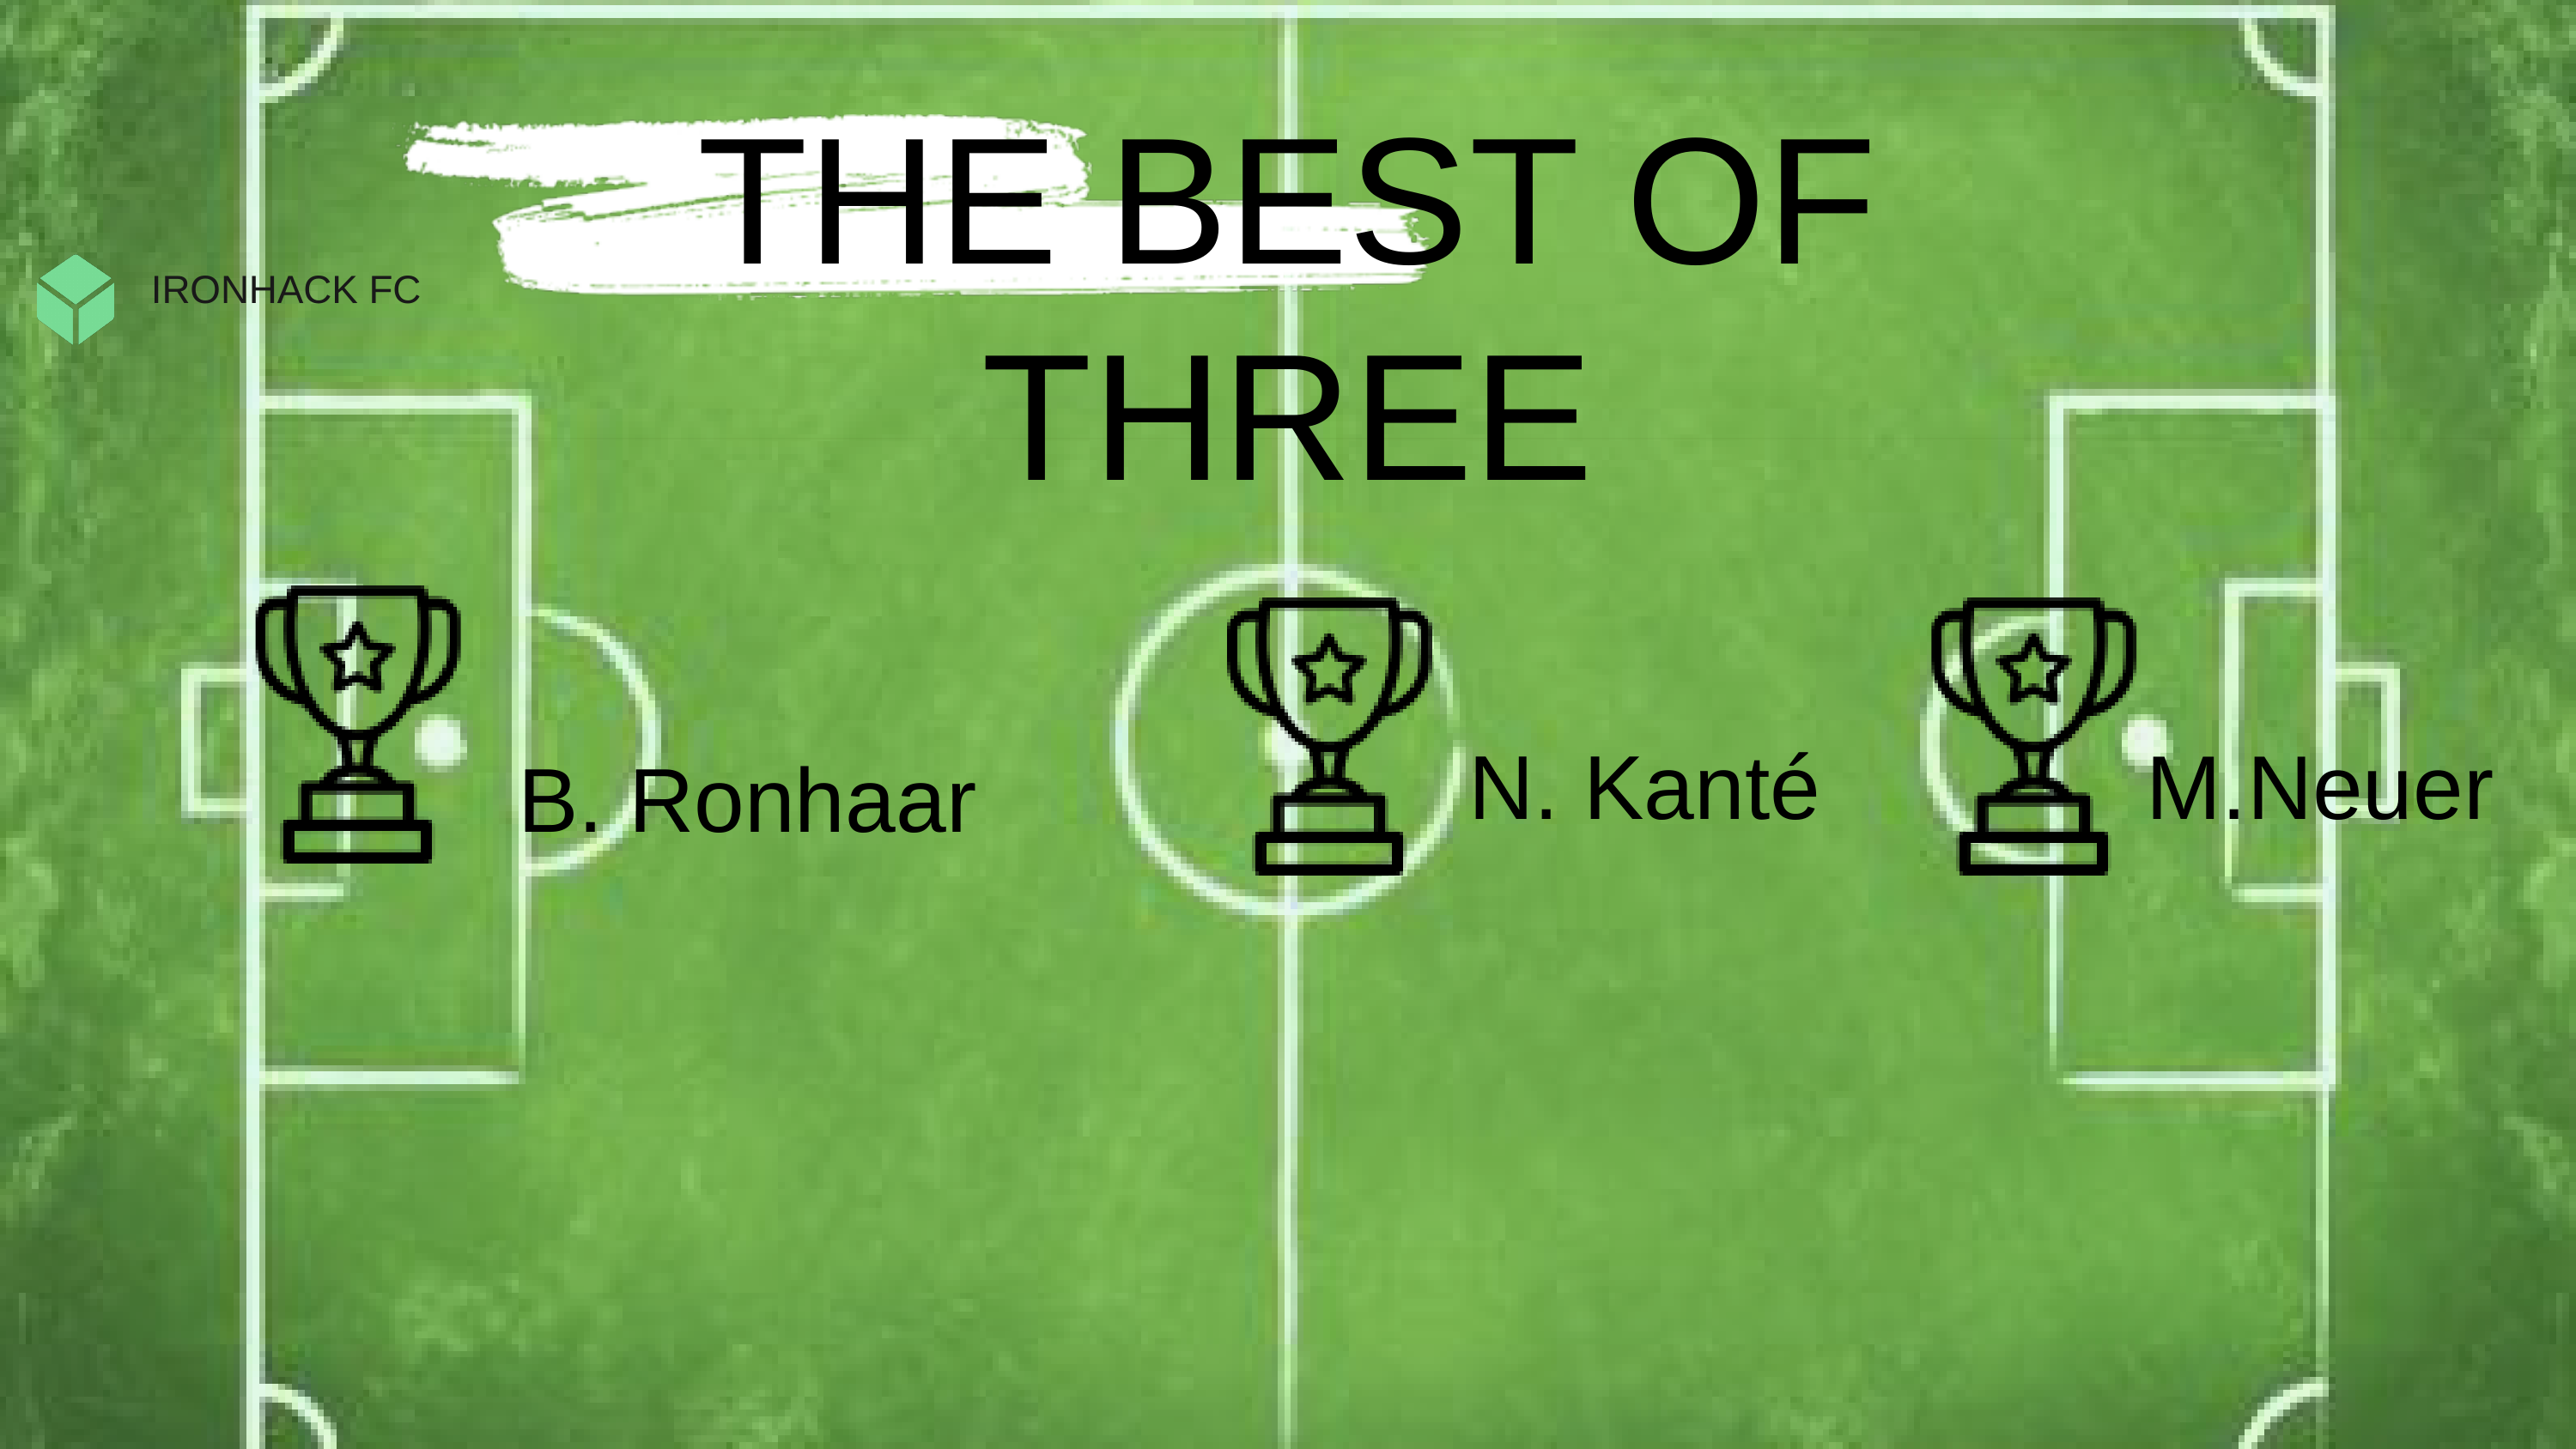

THE BEST OF THREE

IRONHACK FC

N. Kanté
M.Neuer

B. Ronhaar